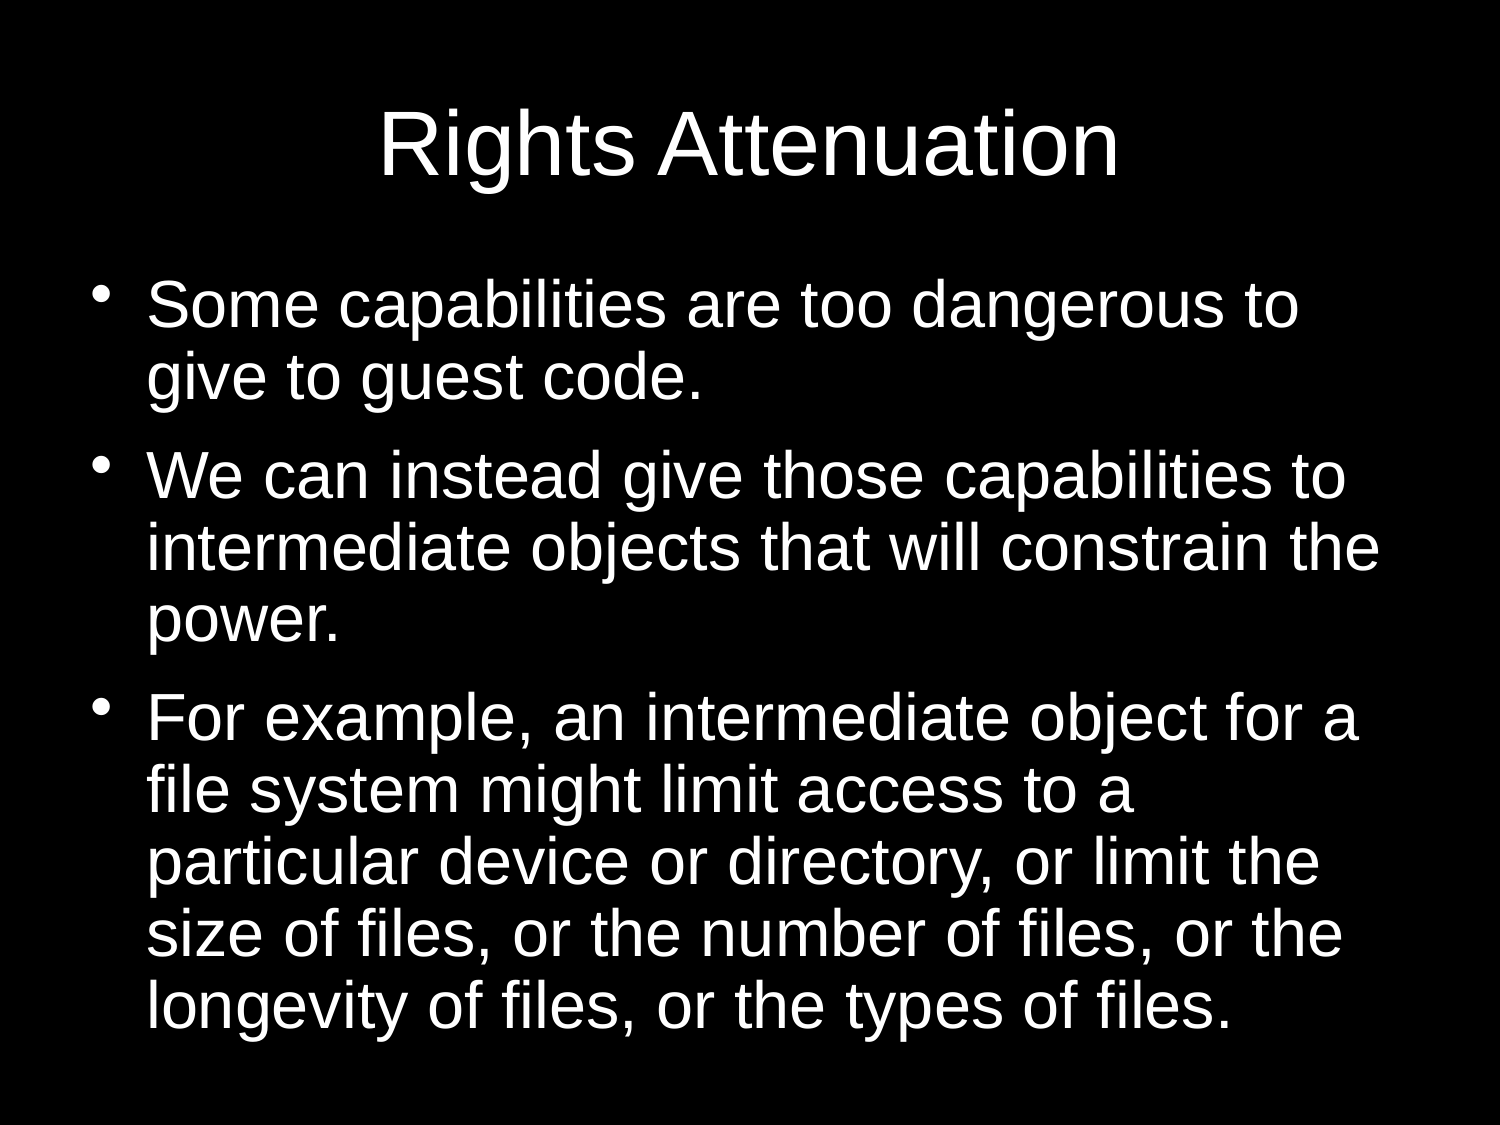

# Rights Attenuation
Some capabilities are too dangerous to give to guest code.
We can instead give those capabilities to intermediate objects that will constrain the power.
For example, an intermediate object for a file system might limit access to a particular device or directory, or limit the size of files, or the number of files, or the longevity of files, or the types of files.